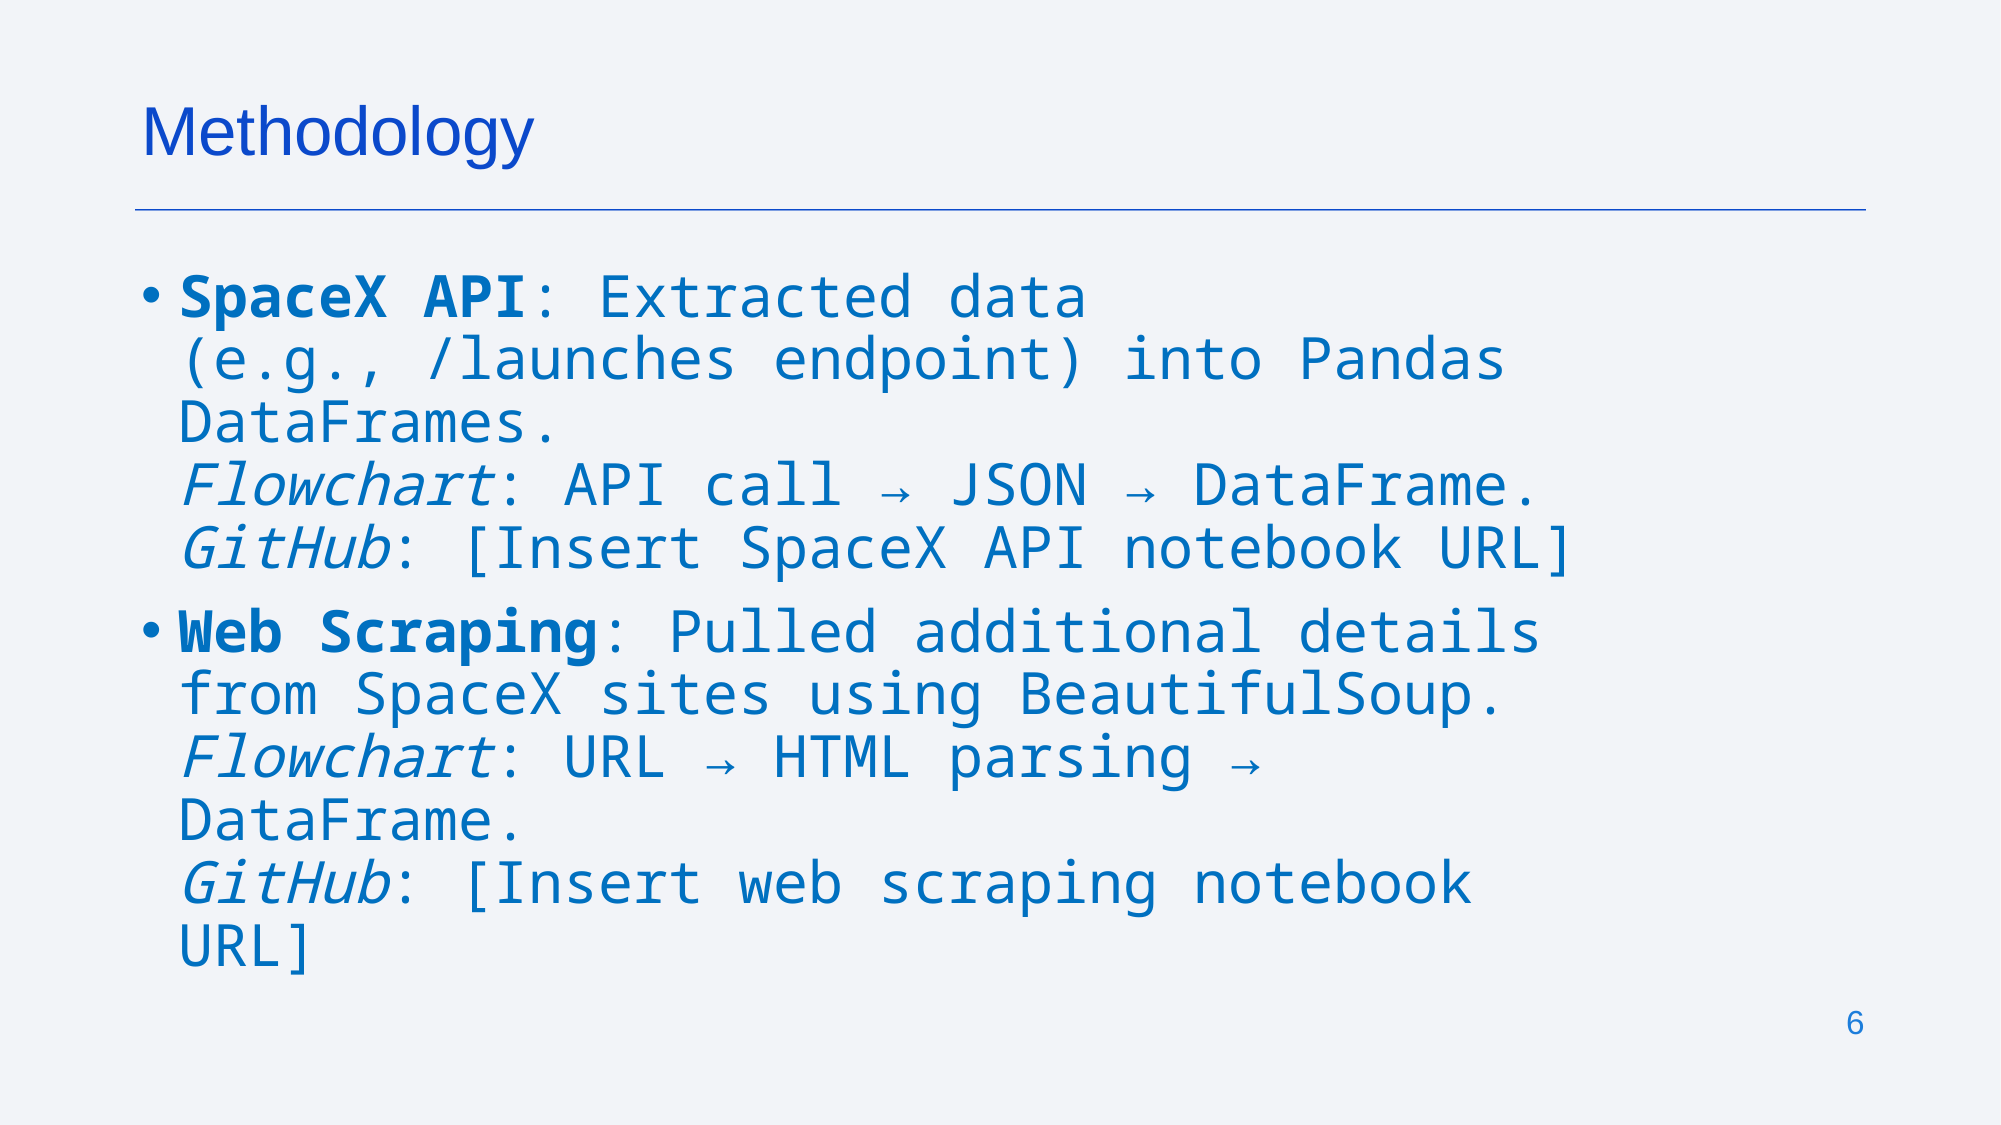

Methodology
SpaceX API: Extracted data (e.g., /launches endpoint) into Pandas DataFrames.
Flowchart: API call → JSON → DataFrame.
GitHub: [Insert SpaceX API notebook URL]
Web Scraping: Pulled additional details from SpaceX sites using BeautifulSoup.
Flowchart: URL → HTML parsing → DataFrame.
GitHub: [Insert web scraping notebook URL]

6